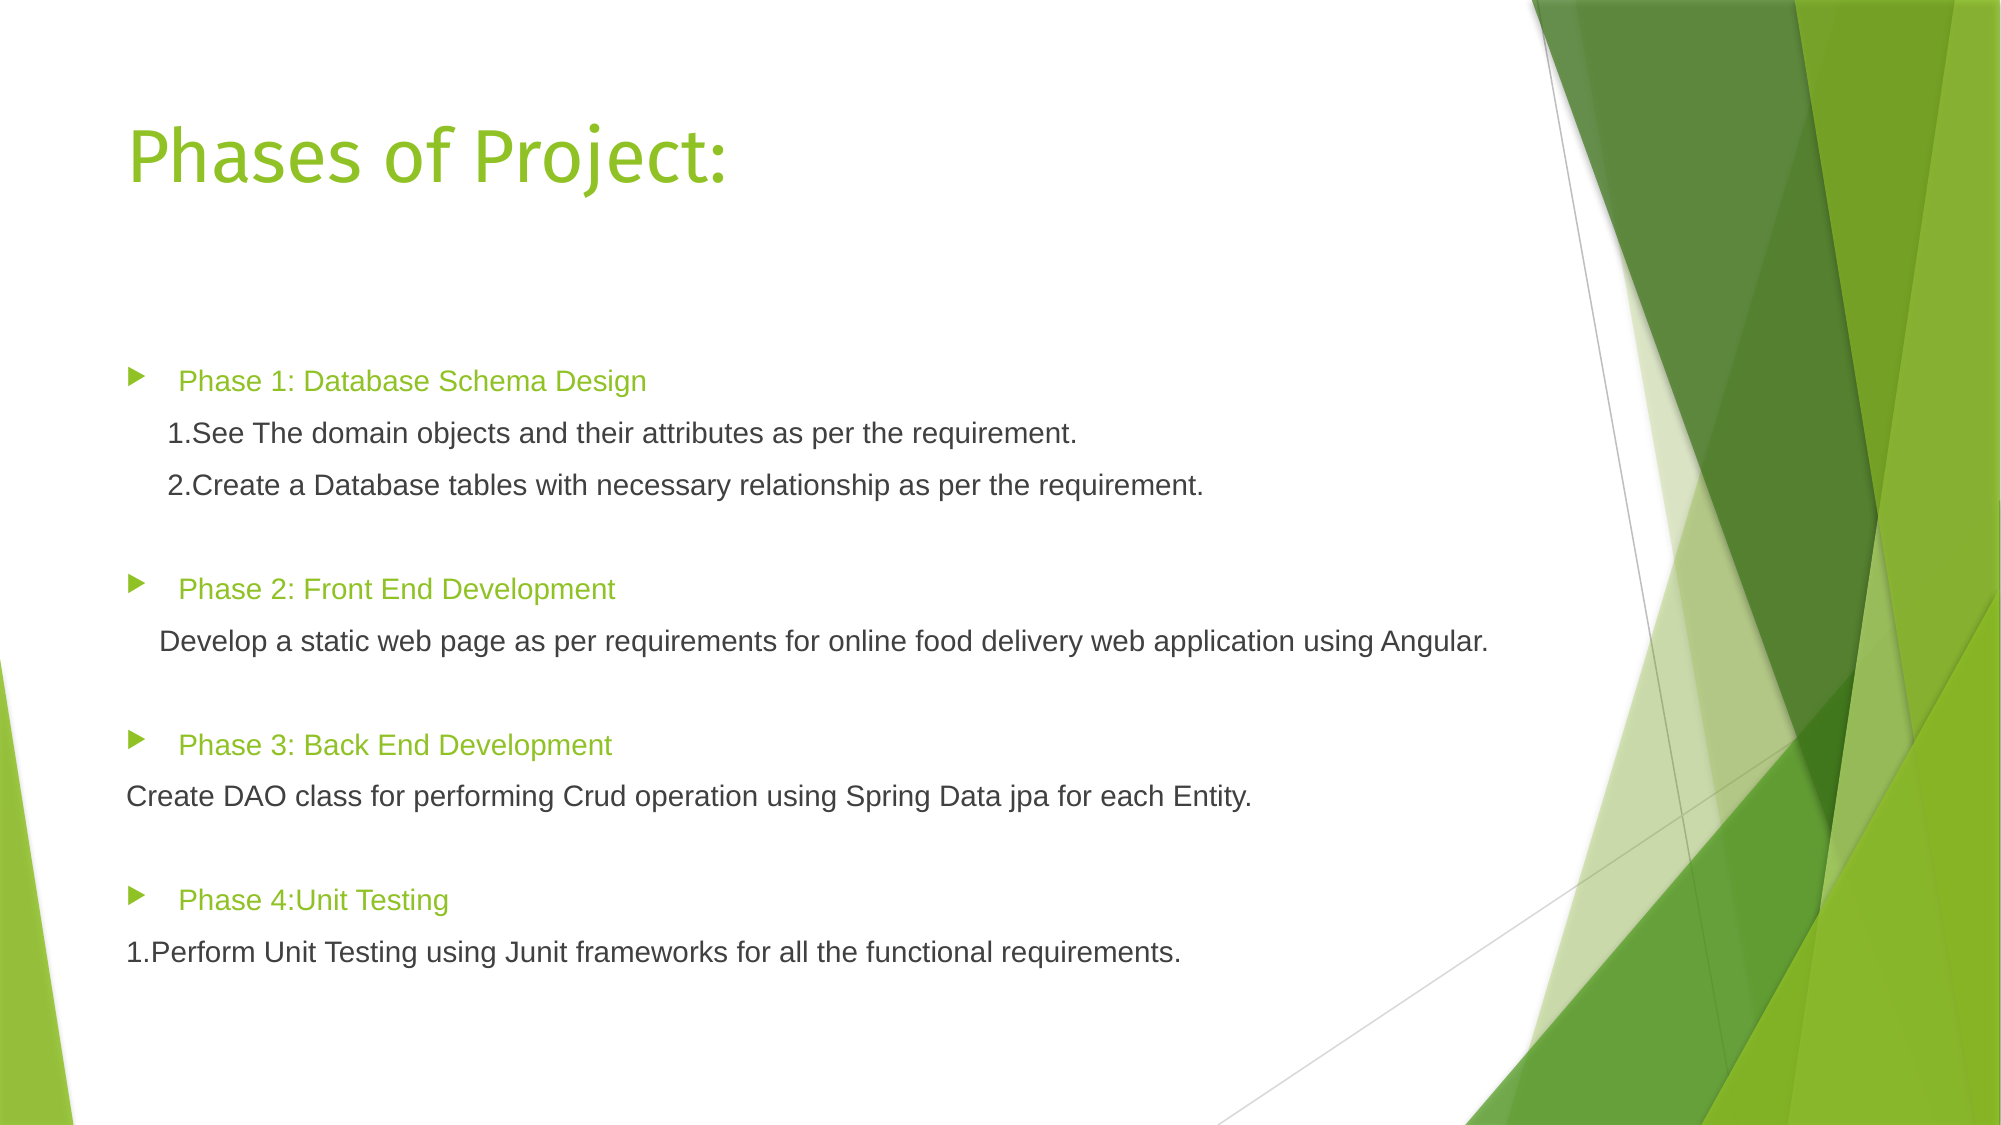

# Phases of Project:
Phase 1: Database Schema Design
     1.See The domain objects and their attributes as per the requirement.
     2.Create a Database tables with necessary relationship as per the requirement.

Phase 2: Front End Development
    Develop a static web page as per requirements for online food delivery web application using Angular.

Phase 3: Back End Development
Create DAO class for performing Crud operation using Spring Data jpa for each Entity.

Phase 4:Unit Testing
1.Perform Unit Testing using Junit frameworks for all the functional requirements.